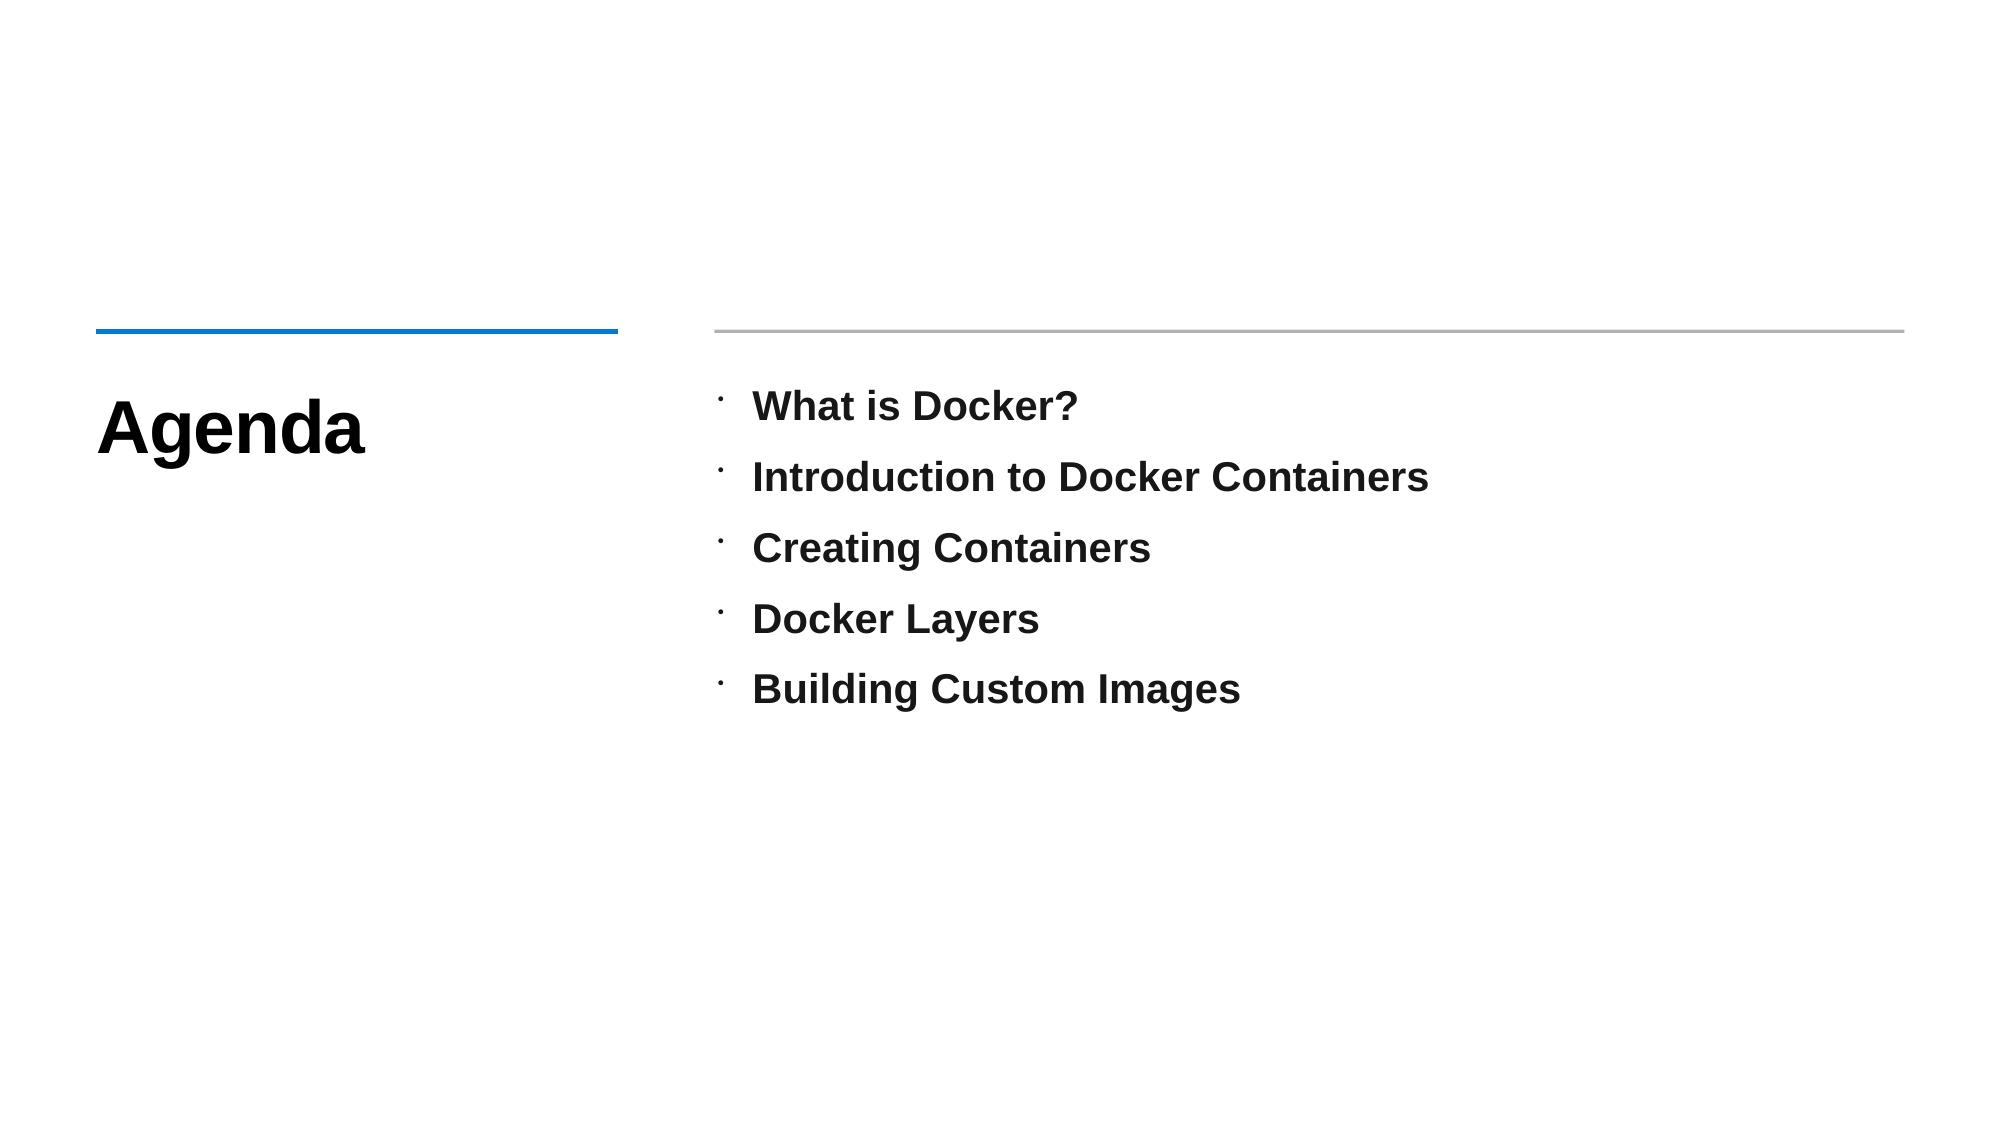

# Agenda
What is Docker?
Introduction to Docker Containers
Creating Containers
Docker Layers
Building Custom Images